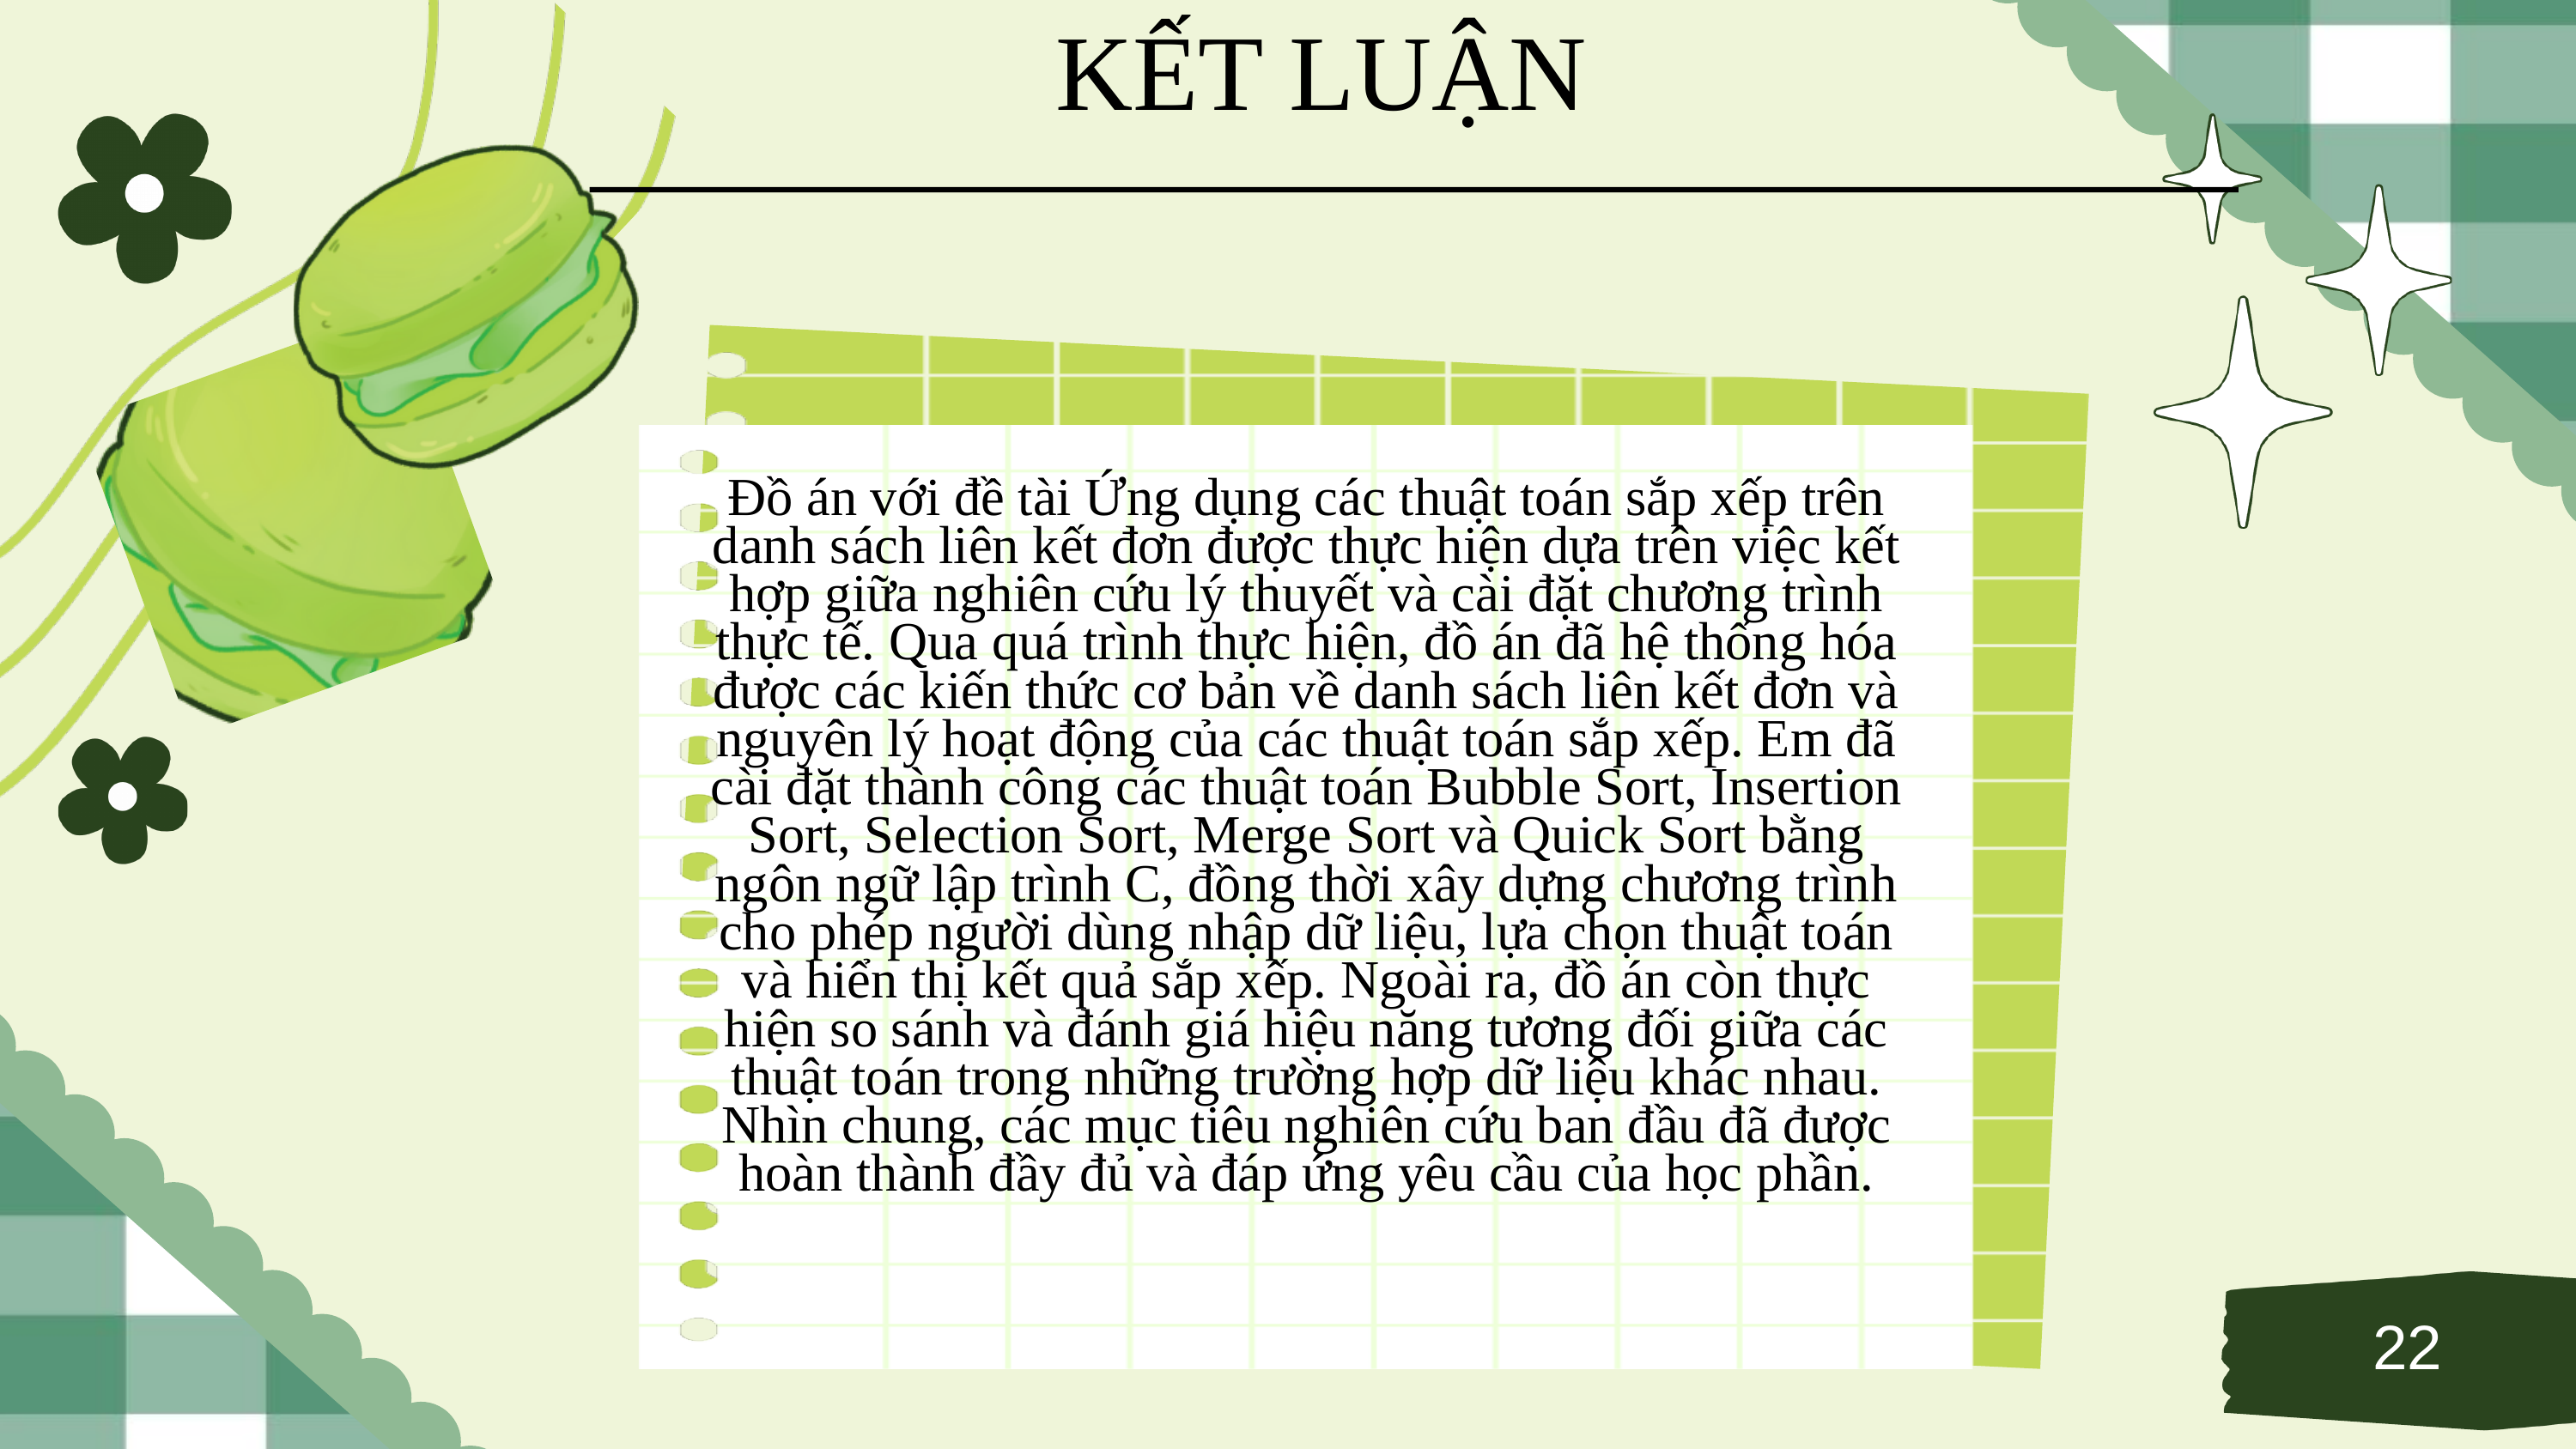

KẾT LUẬN

Đồ án với đề tài Ứng dụng các thuật toán sắp xếp trên danh sách liên kết đơn được thực hiện dựa trên việc kết hợp giữa nghiên cứu lý thuyết và cài đặt chương trình thực tế. Qua quá trình thực hiện, đồ án đã hệ thống hóa được các kiến thức cơ bản về danh sách liên kết đơn và nguyên lý hoạt động của các thuật toán sắp xếp. Em đã cài đặt thành công các thuật toán Bubble Sort, Insertion Sort, Selection Sort, Merge Sort và Quick Sort bằng ngôn ngữ lập trình C, đồng thời xây dựng chương trình cho phép người dùng nhập dữ liệu, lựa chọn thuật toán và hiển thị kết quả sắp xếp. Ngoài ra, đồ án còn thực hiện so sánh và đánh giá hiệu năng tương đối giữa các thuật toán trong những trường hợp dữ liệu khác nhau. Nhìn chung, các mục tiêu nghiên cứu ban đầu đã được hoàn thành đầy đủ và đáp ứng yêu cầu của học phần.

22